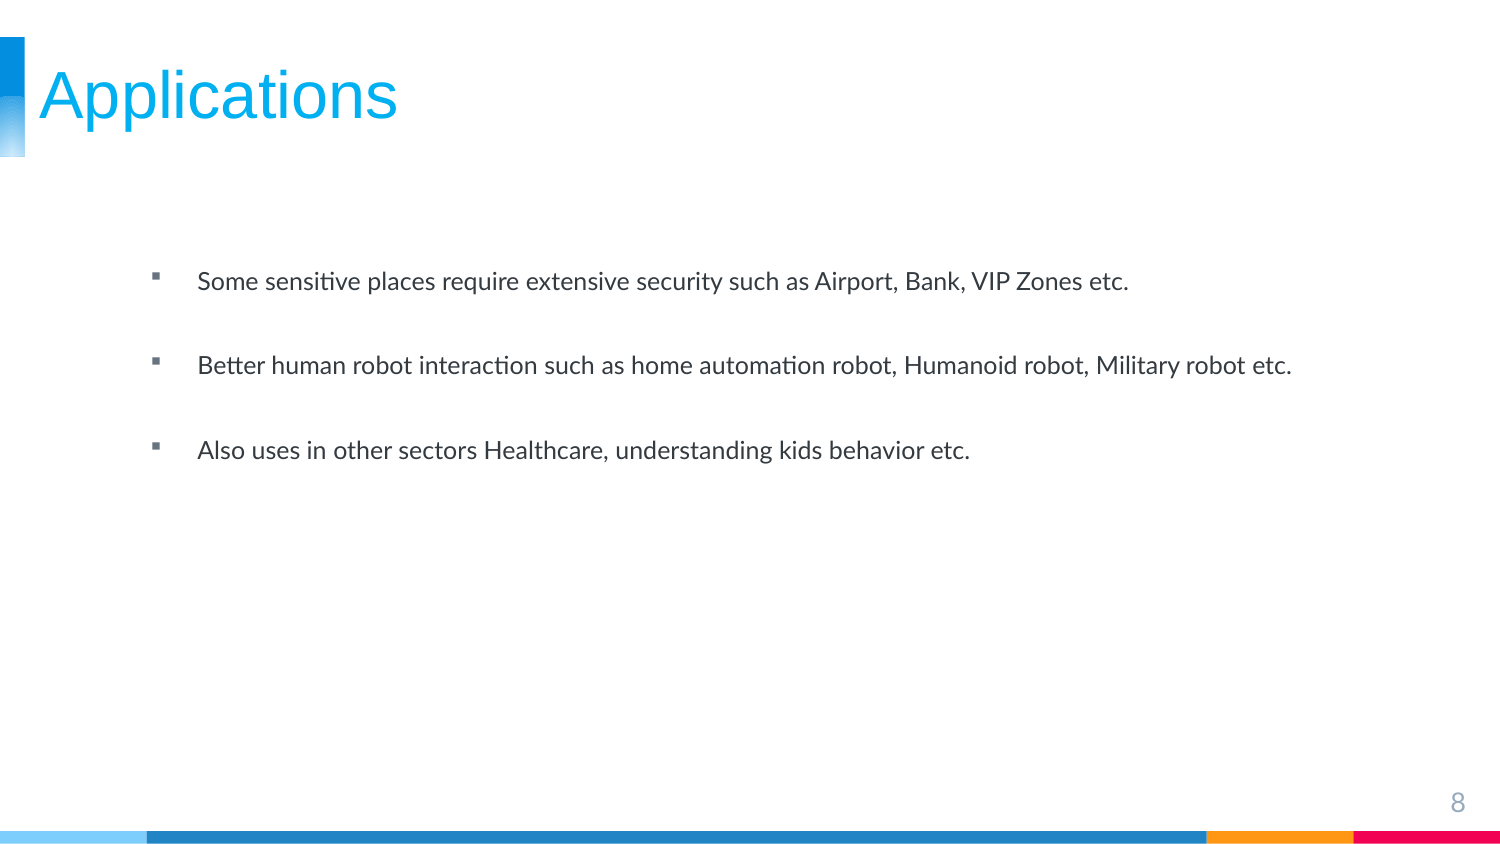

# Applications

Some sensitive places require extensive security such as Airport, Bank, VIP Zones etc.

Better human robot interaction such as home automation robot, Humanoid robot, Military robot etc.

Also uses in other sectors Healthcare, understanding kids behavior etc.
8